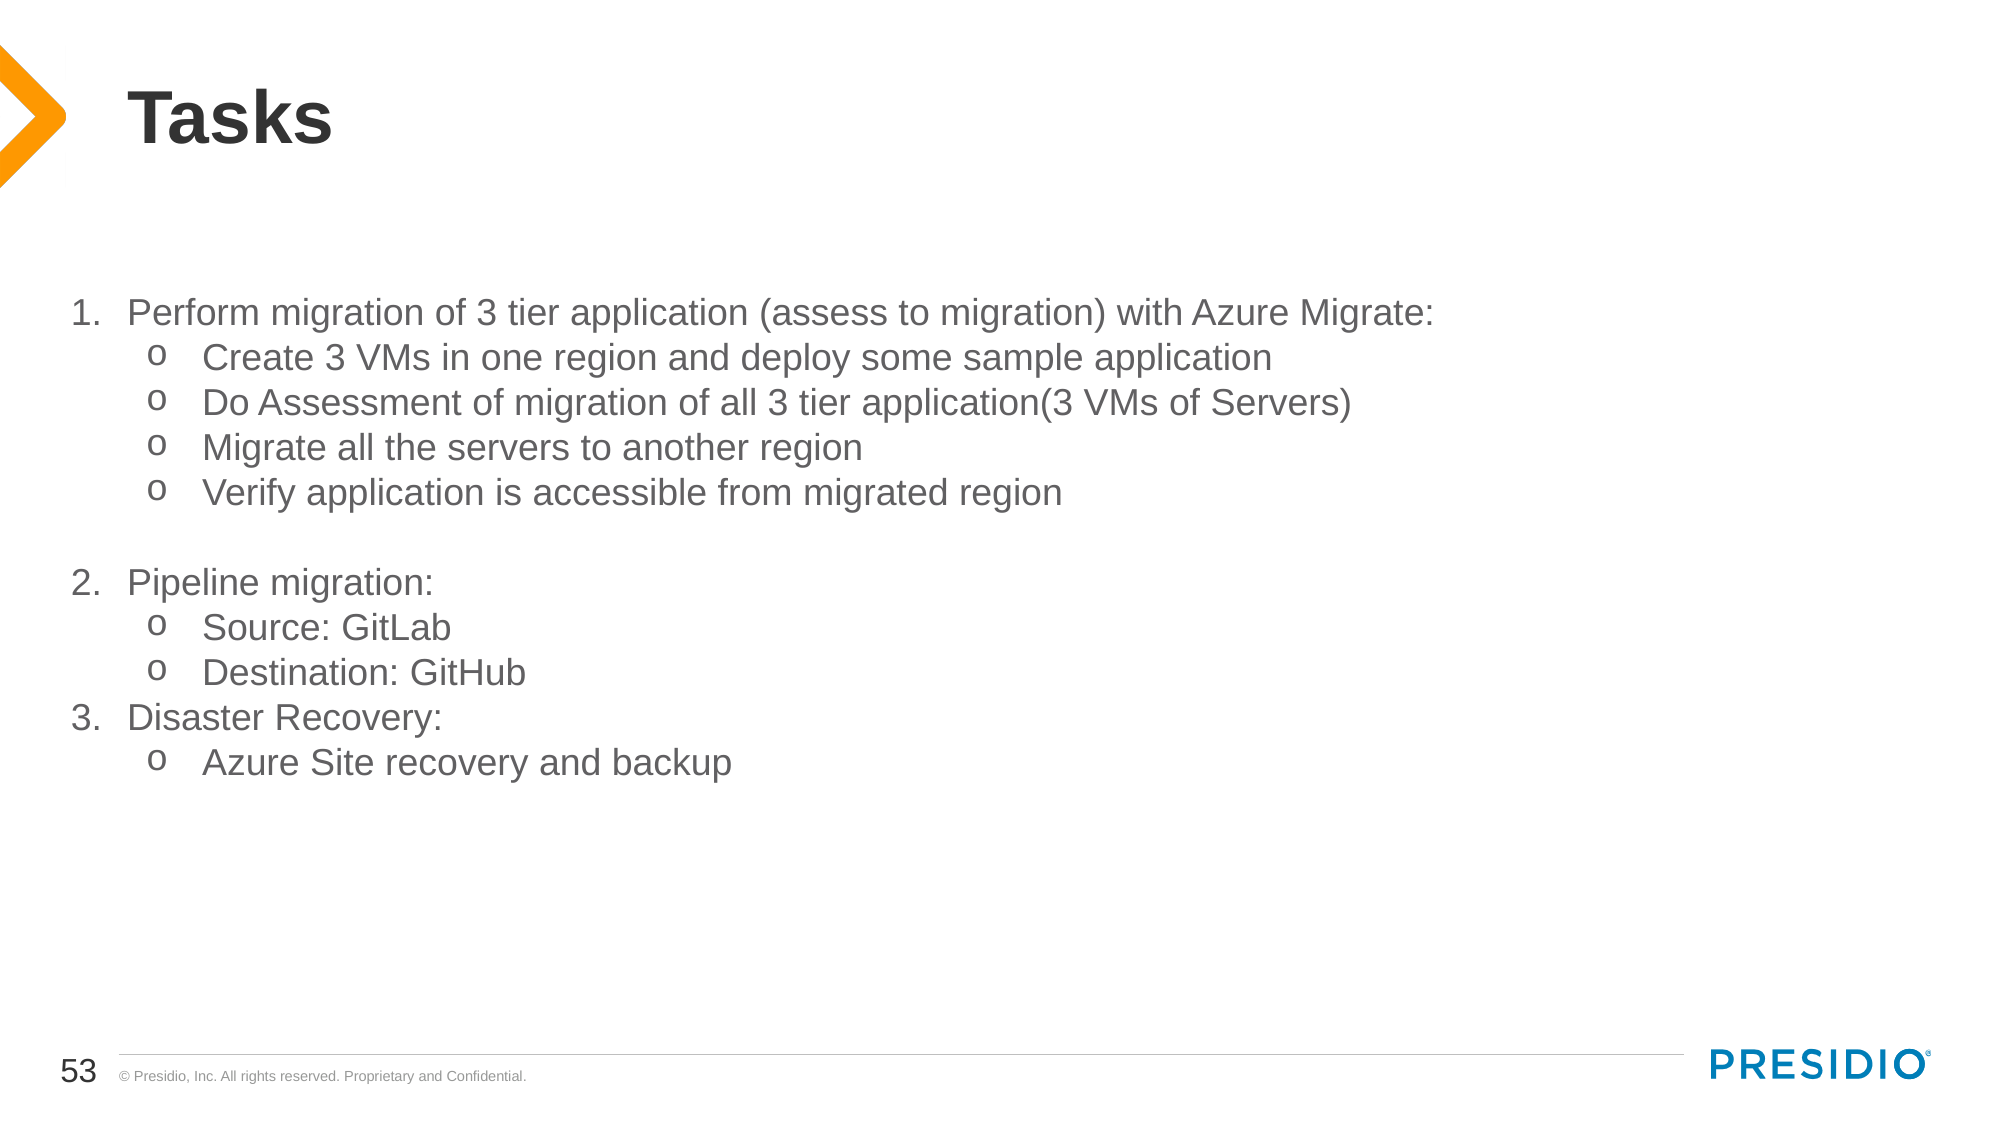

# Tasks
Perform migration of 3 tier application (assess to migration) with Azure Migrate:
Create 3 VMs in one region and deploy some sample application
Do Assessment of migration of all 3 tier application(3 VMs of Servers)
Migrate all the servers to another region
Verify application is accessible from migrated region

Pipeline migration:
Source: GitLab
Destination: GitHub
Disaster Recovery:
Azure Site recovery and backup

53